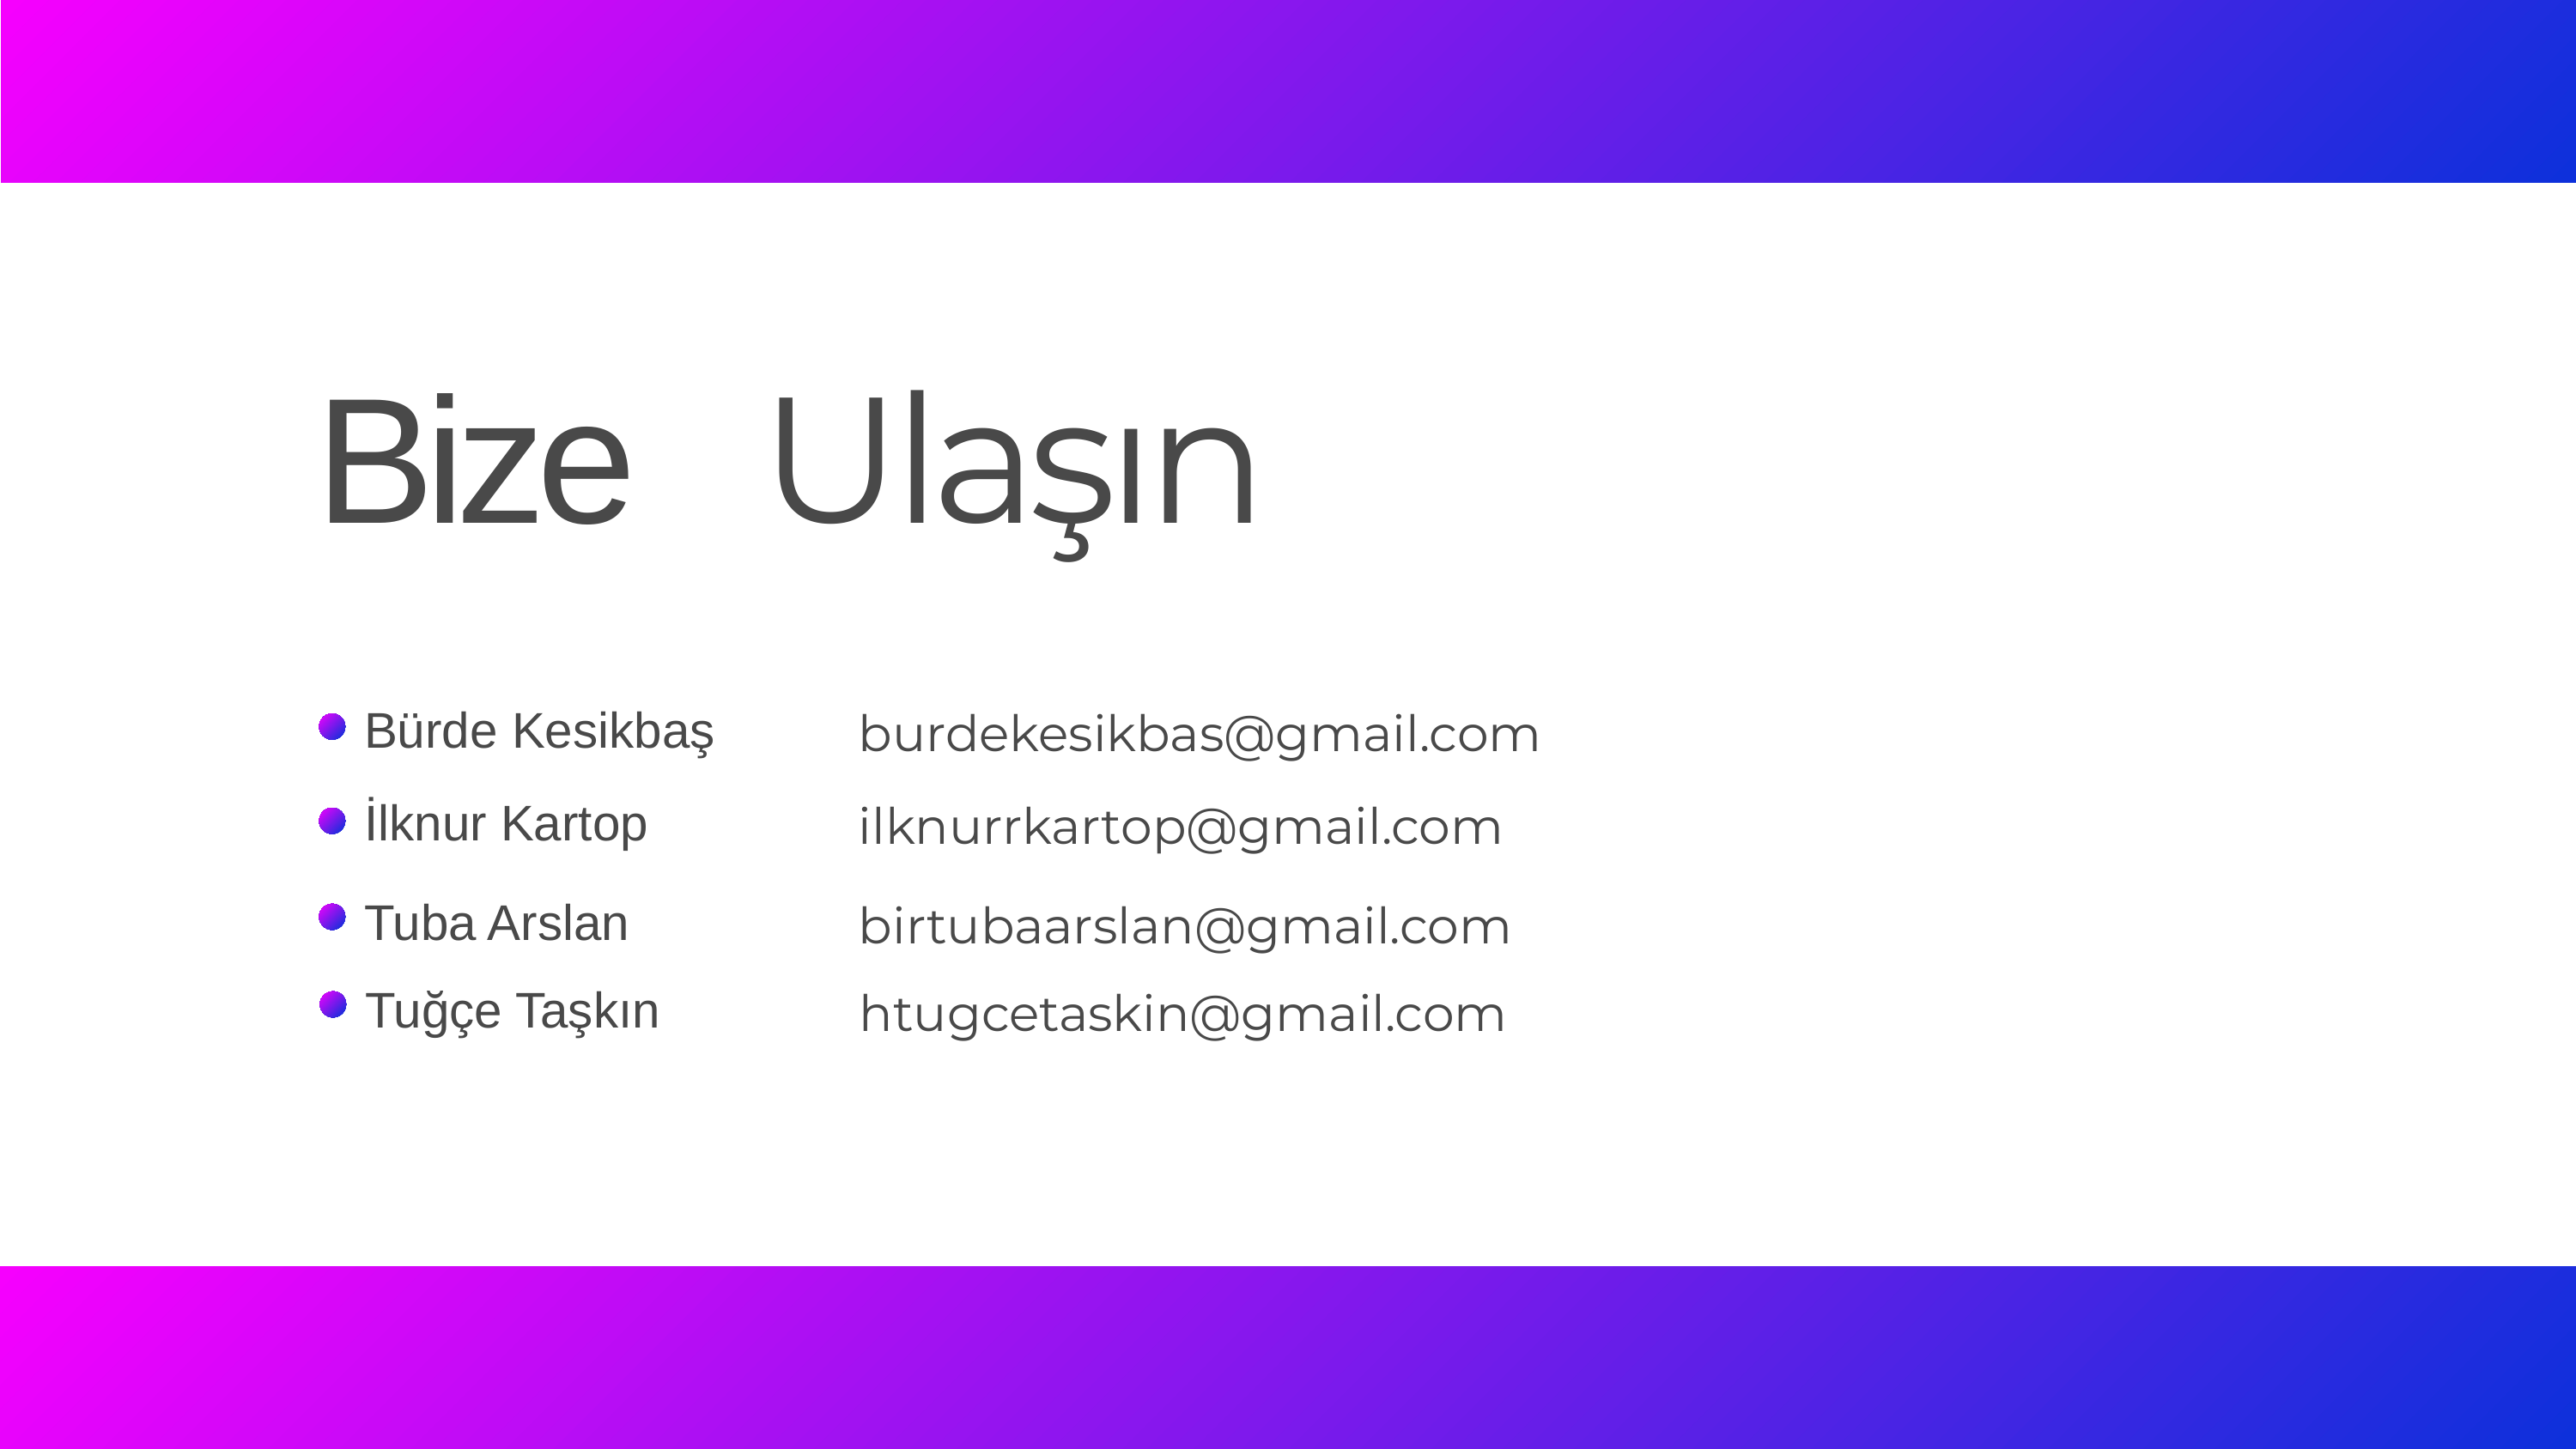

Ulaşın
Bize
Bürde Kesikbaş
burdekesikbas@gmail.com

İlknur Kartop
ilknurrkartop@gmail.com

Tuba Arslan
birtubaarslan@gmail.com

Tuğçe Taşkın
htugcetaskin@gmail.com